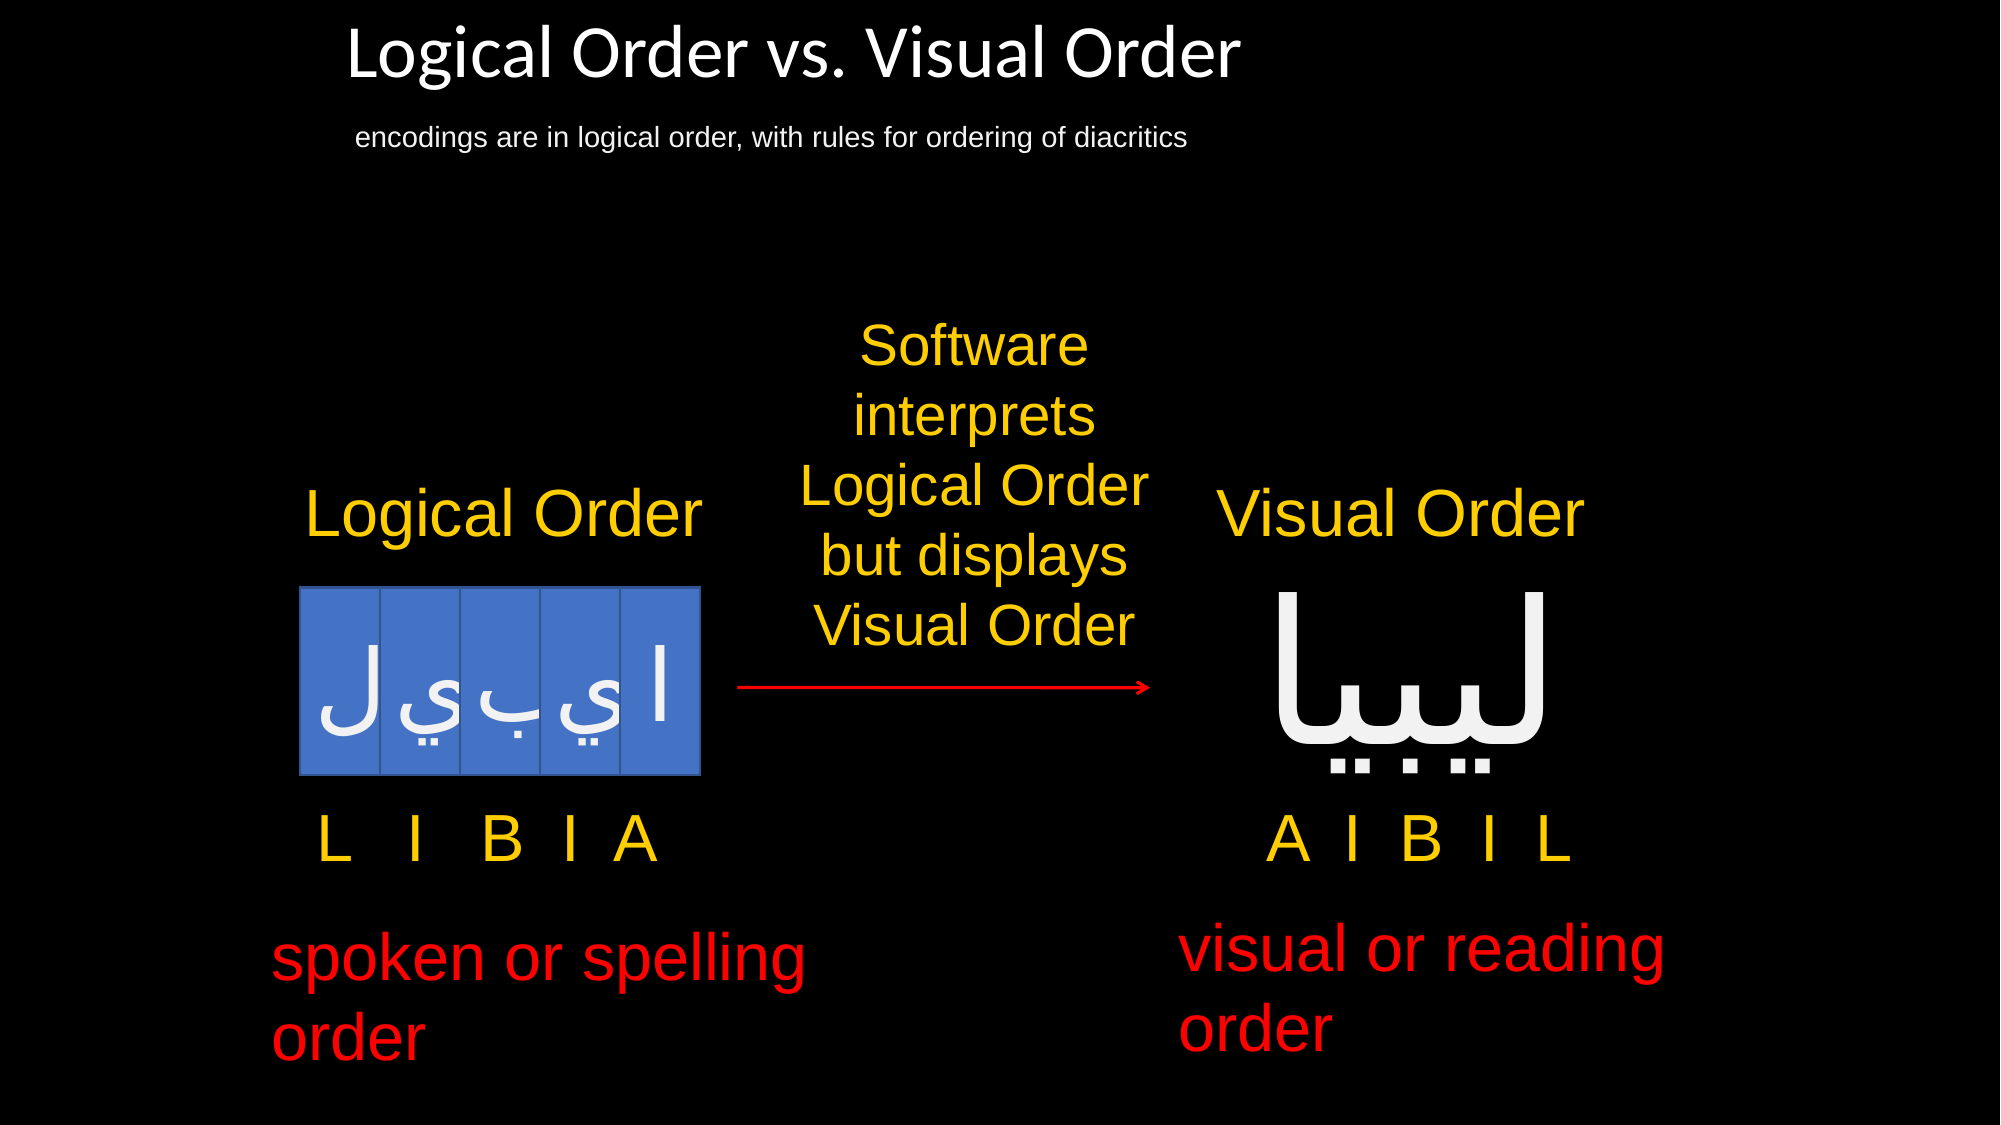

# Logical Order vs. Visual Order
encodings are in logical order, with rules for ordering of diacritics

Software interprets Logical Order but displays Visual Order
Logical Order
Visual Order
ليبيا
ل
ي
ب
ي
ا
L   I   B  I  A
A  I  B  I  L
visual or reading order

spoken or spelling order